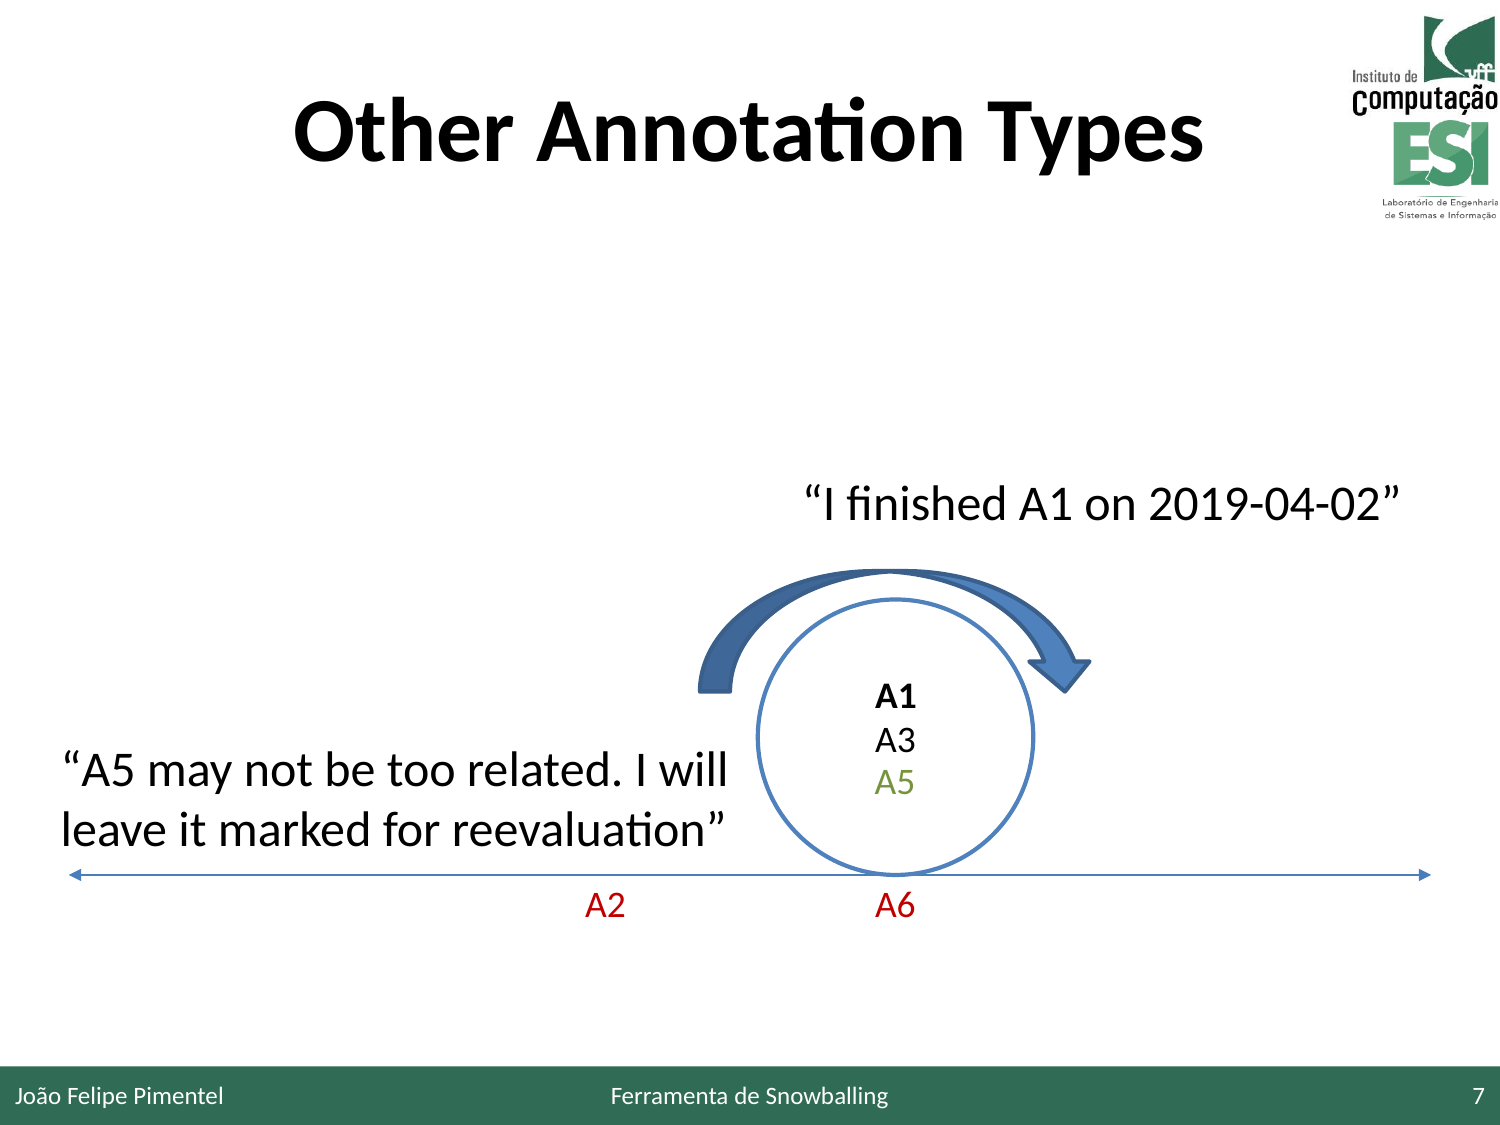

# Other Annotation Types
“I finished A1 on 2019-04-02”

A3
A1
“A5 may not be too related. I will
leave it marked for reevaluation”
A5
A2
A6
João Felipe Pimentel
Ferramenta de Snowballing
7